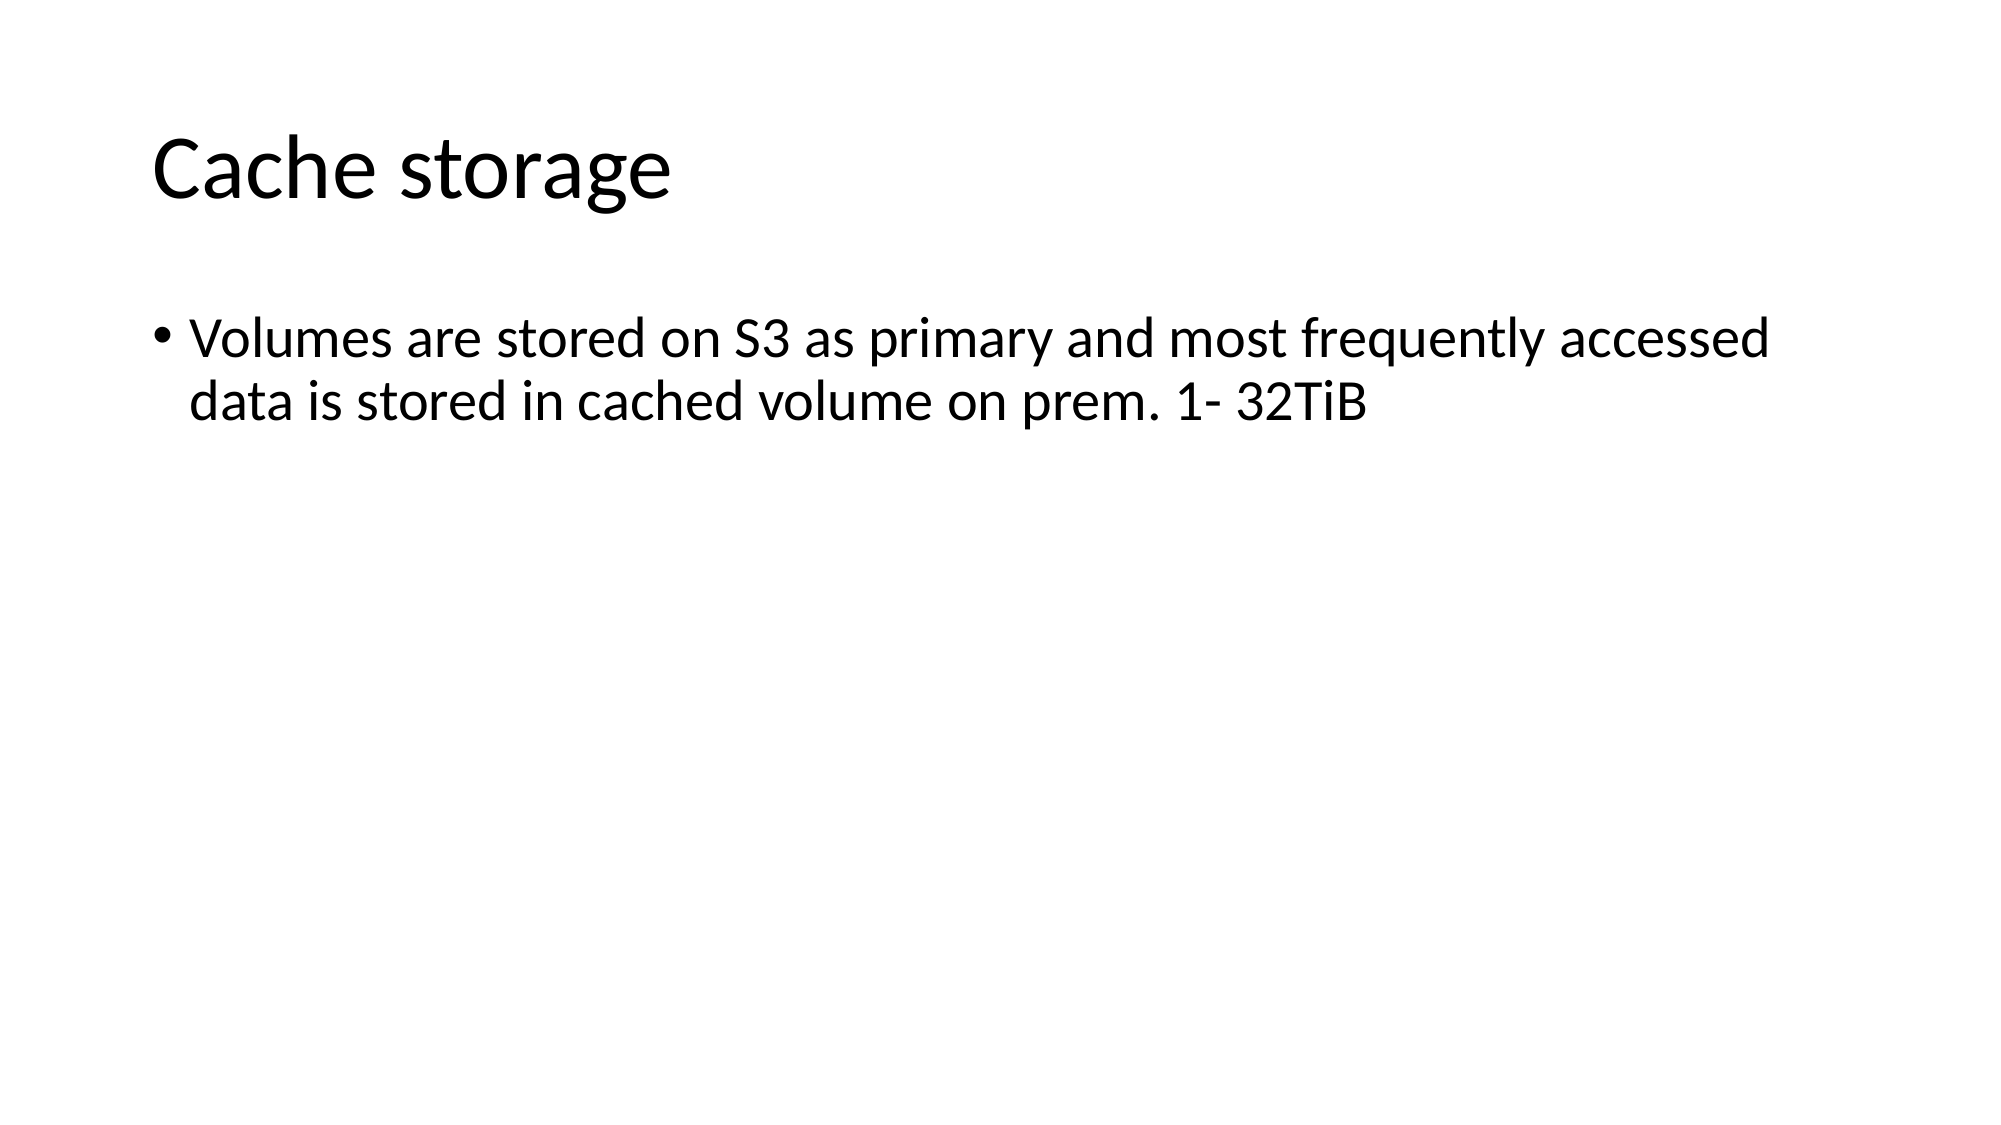

# Cache storage
Volumes are stored on S3 as primary and most frequently accessed data is stored in cached volume on prem. 1- 32TiB